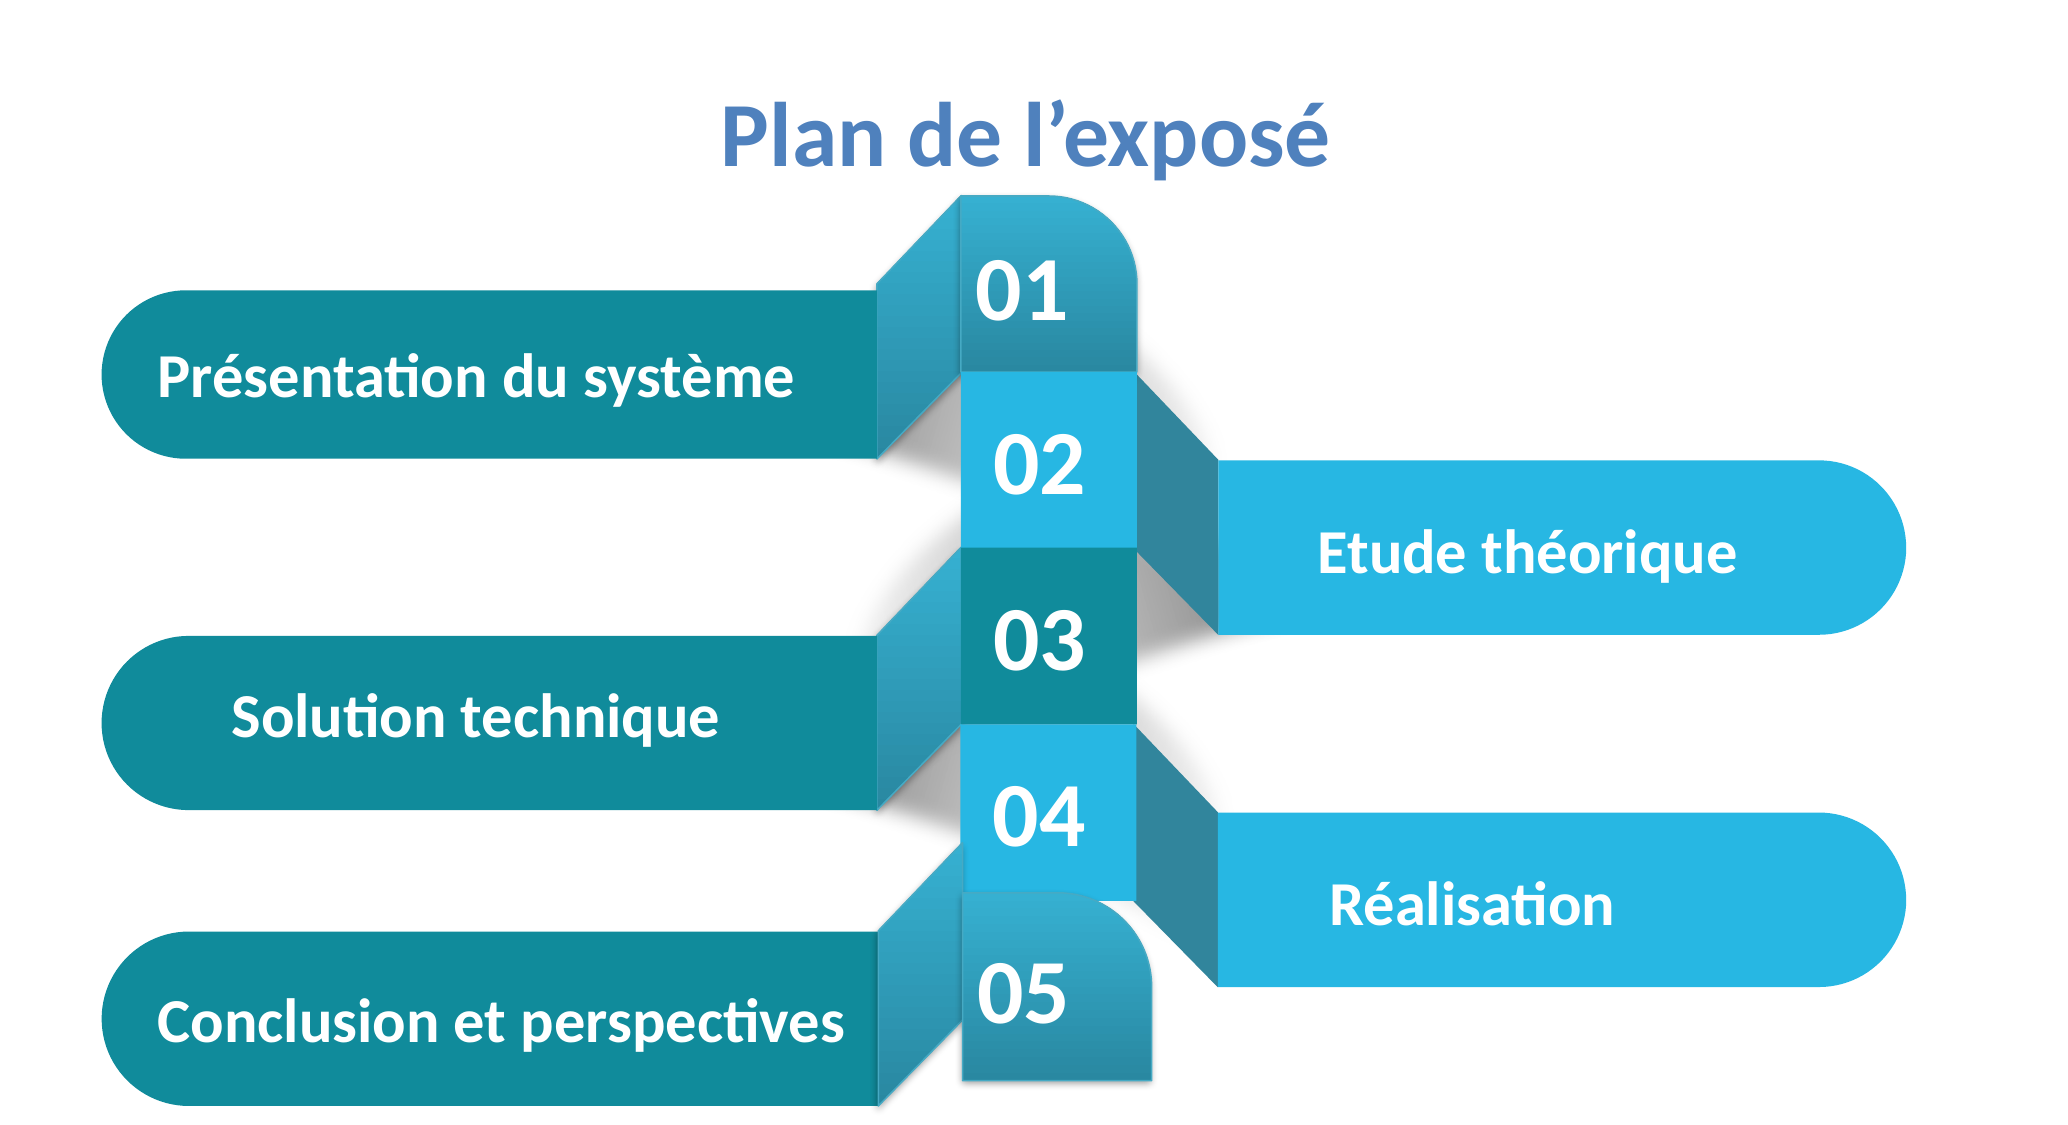

# Plan de l’exposé

01

Présentation du système

02

Etude théorique

03

Solution technique

04

Réalisation

05

05
Conclusion et perspectives